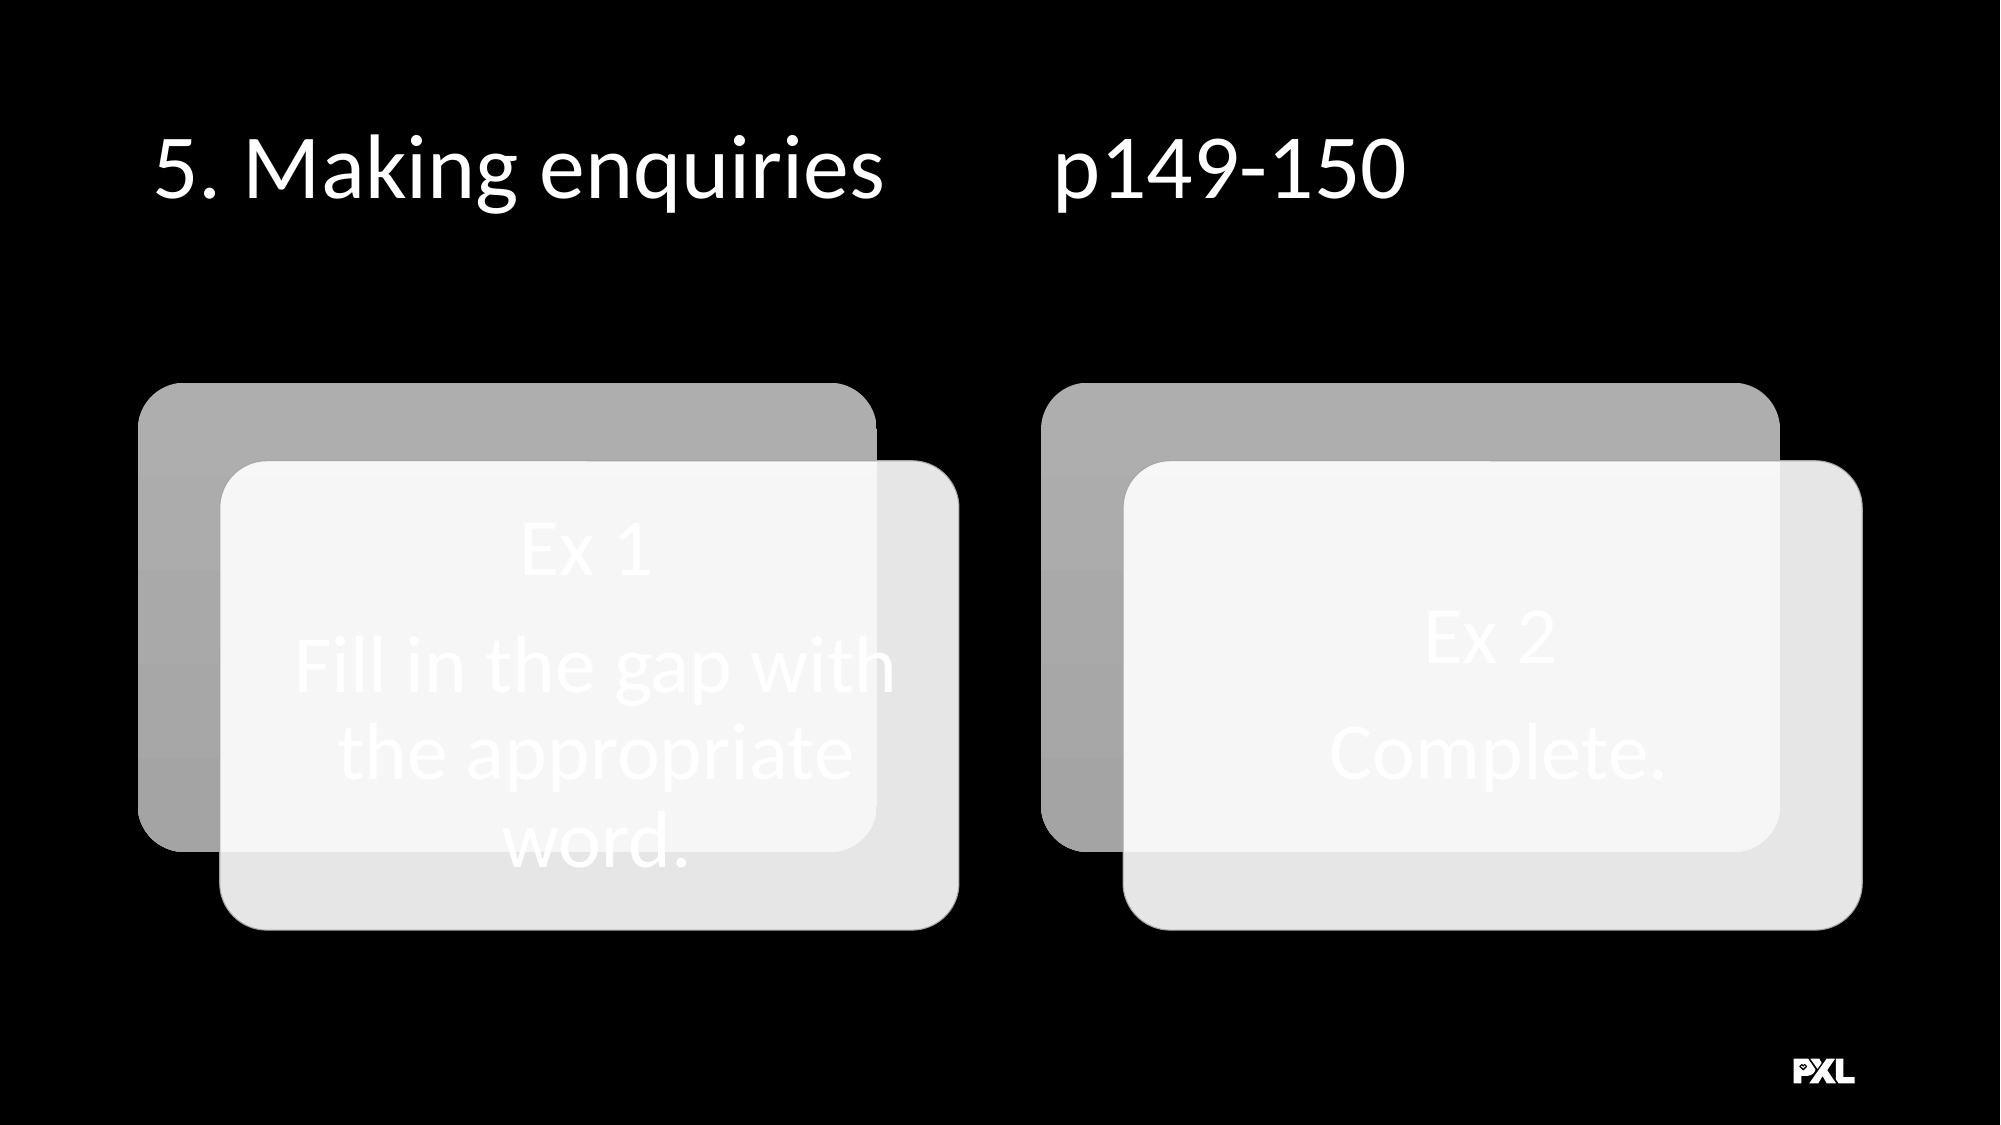

# 5. Making enquiries 	p149-150
Ex 1
Fill in the gap with the appropriate word.
Ex 2
Complete.